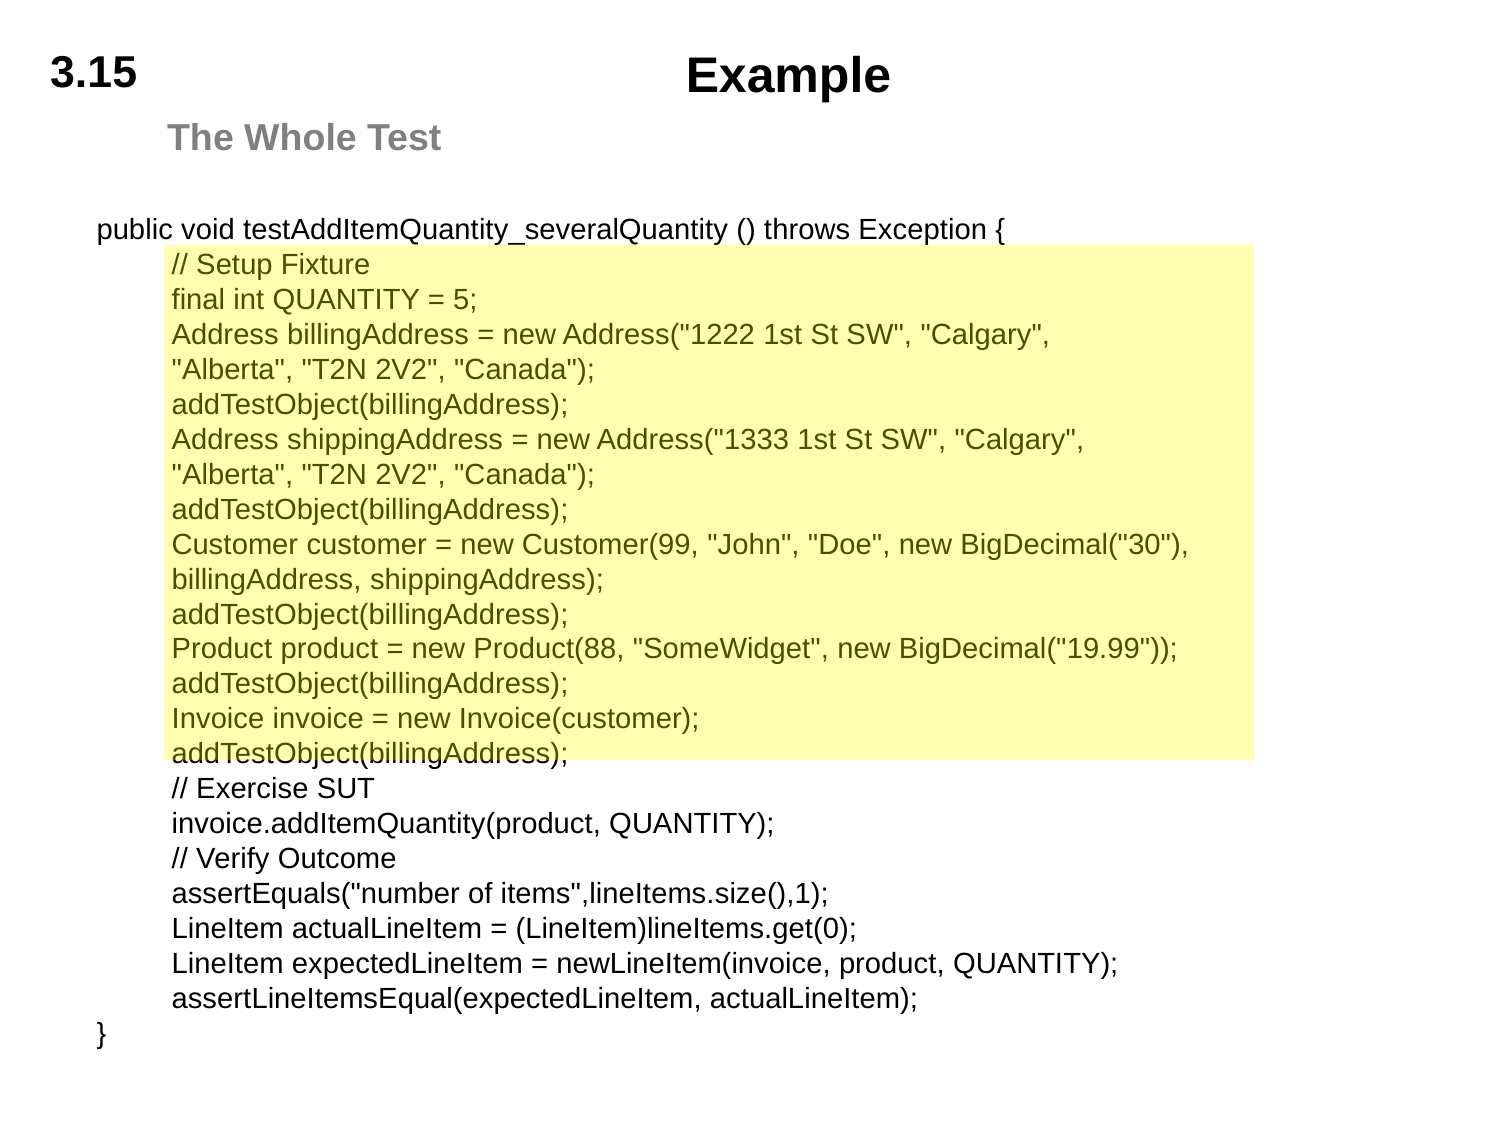

3.15
# Example
The Whole Test
public void testAddItemQuantity_severalQuantity () throws Exception {
// Setup Fixture
final int QUANTITY = 5;
Address billingAddress = new Address("1222 1st St SW", "Calgary",
"Alberta", "T2N 2V2", "Canada");
addTestObject(billingAddress);
Address shippingAddress = new Address("1333 1st St SW", "Calgary",
"Alberta", "T2N 2V2", "Canada");
addTestObject(billingAddress);
Customer customer = new Customer(99, "John", "Doe", new BigDecimal("30"),
billingAddress, shippingAddress);
addTestObject(billingAddress);
Product product = new Product(88, "SomeWidget", new BigDecimal("19.99"));
addTestObject(billingAddress);
Invoice invoice = new Invoice(customer);
addTestObject(billingAddress);
// Exercise SUT
invoice.addItemQuantity(product, QUANTITY);
// Verify Outcome
assertEquals("number of items",lineItems.size(),1);
LineItem actualLineItem = (LineItem)lineItems.get(0);
LineItem expectedLineItem = newLineItem(invoice, product, QUANTITY);
assertLineItemsEqual(expectedLineItem, actualLineItem);
}